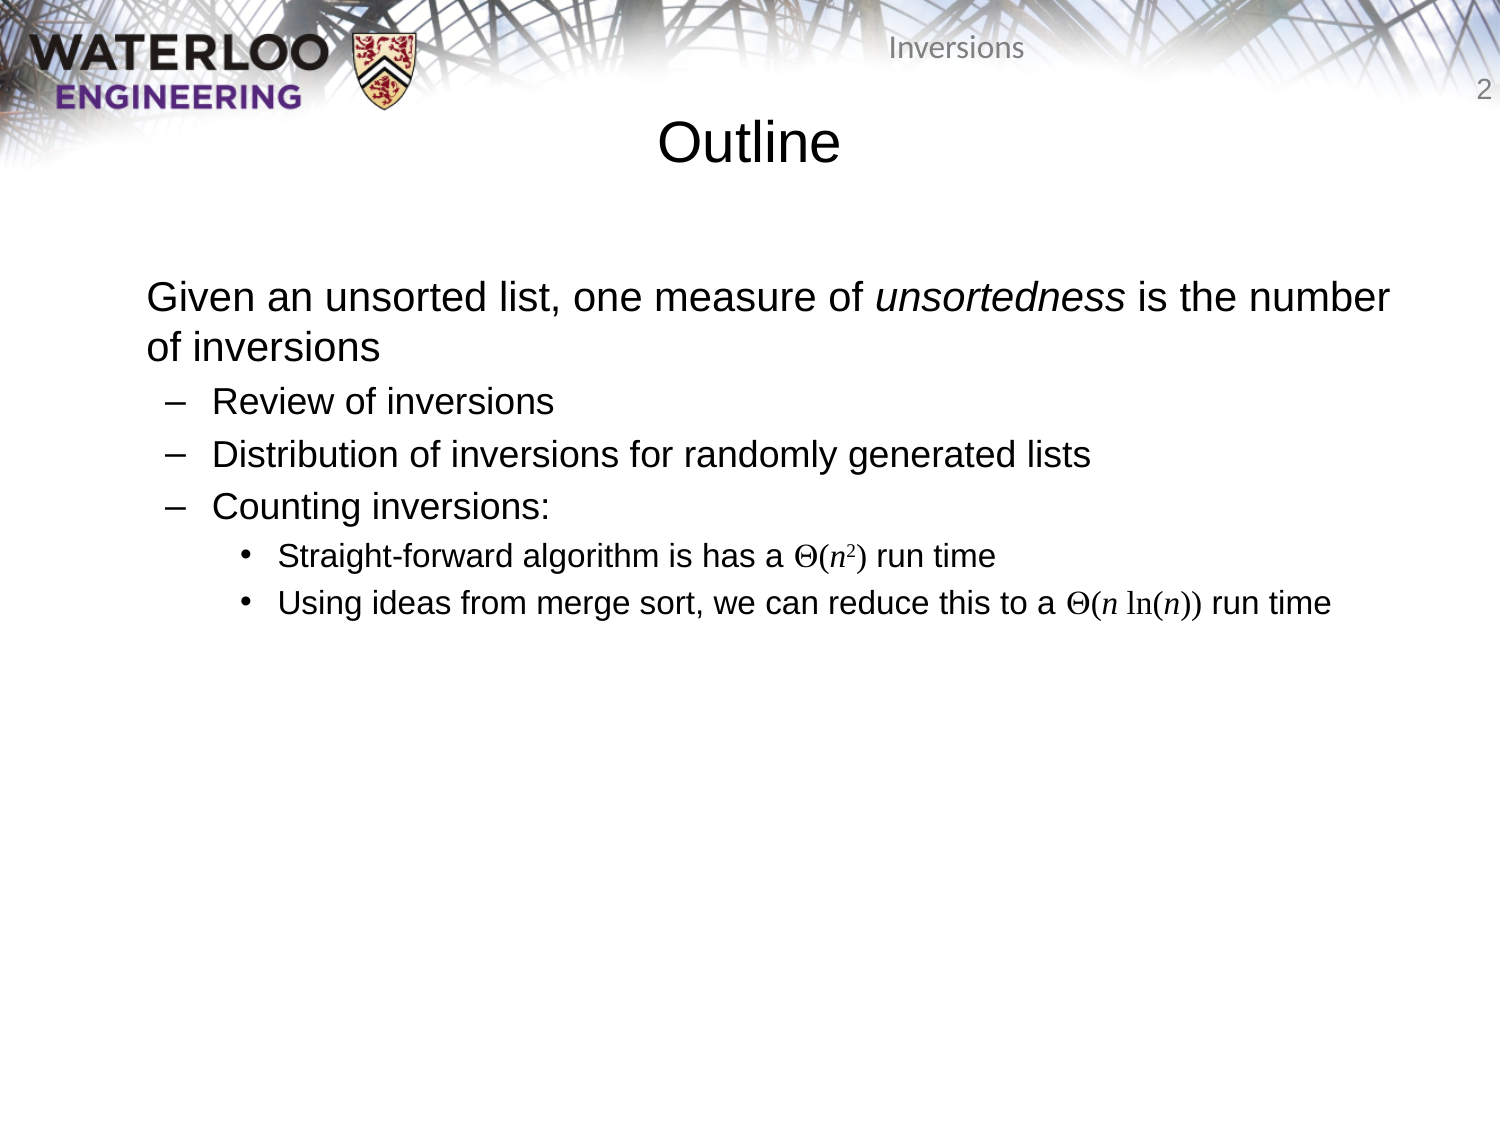

# Outline
	Given an unsorted list, one measure of unsortedness is the number of inversions
Review of inversions
Distribution of inversions for randomly generated lists
Counting inversions:
Straight-forward algorithm is has a Θ(n2) run time
Using ideas from merge sort, we can reduce this to a Θ(n ln(n)) run time